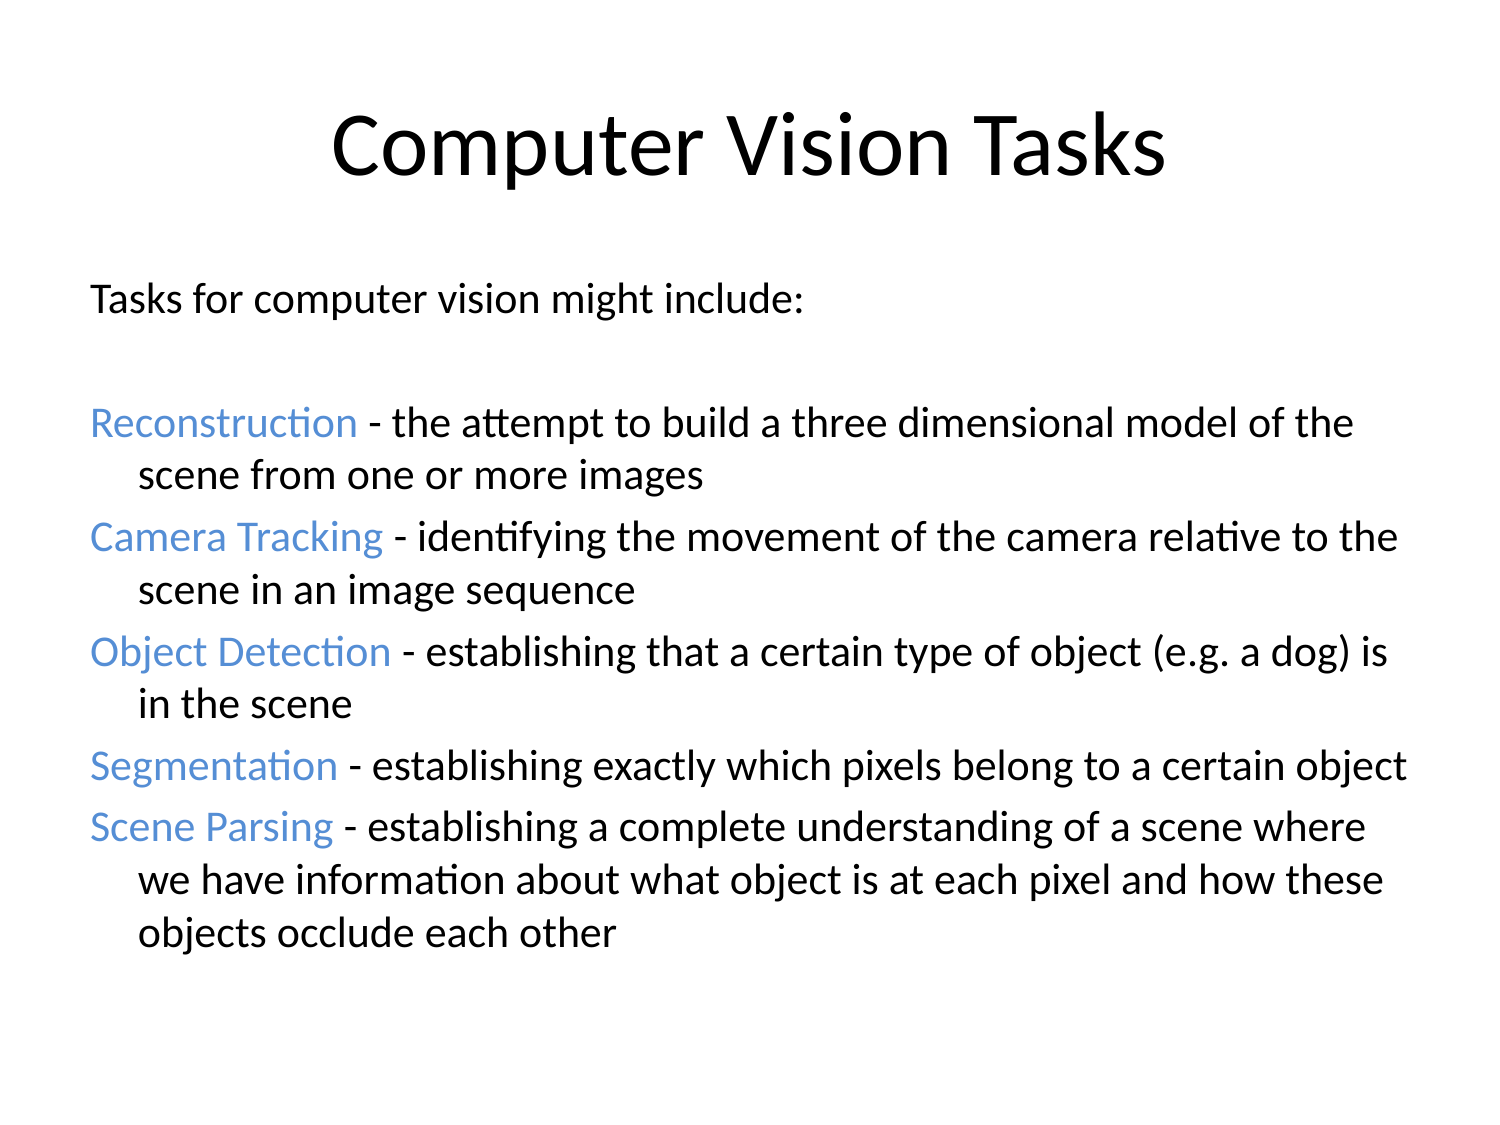

# Computer Vision Tasks
Tasks for computer vision might include:

Reconstruction - the attempt to build a three dimensional model of the scene from one or more images
Camera Tracking - identifying the movement of the camera relative to the scene in an image sequence
Object Detection - establishing that a certain type of object (e.g. a dog) is in the scene
Segmentation - establishing exactly which pixels belong to a certain object
Scene Parsing - establishing a complete understanding of a scene where we have information about what object is at each pixel and how these objects occlude each other